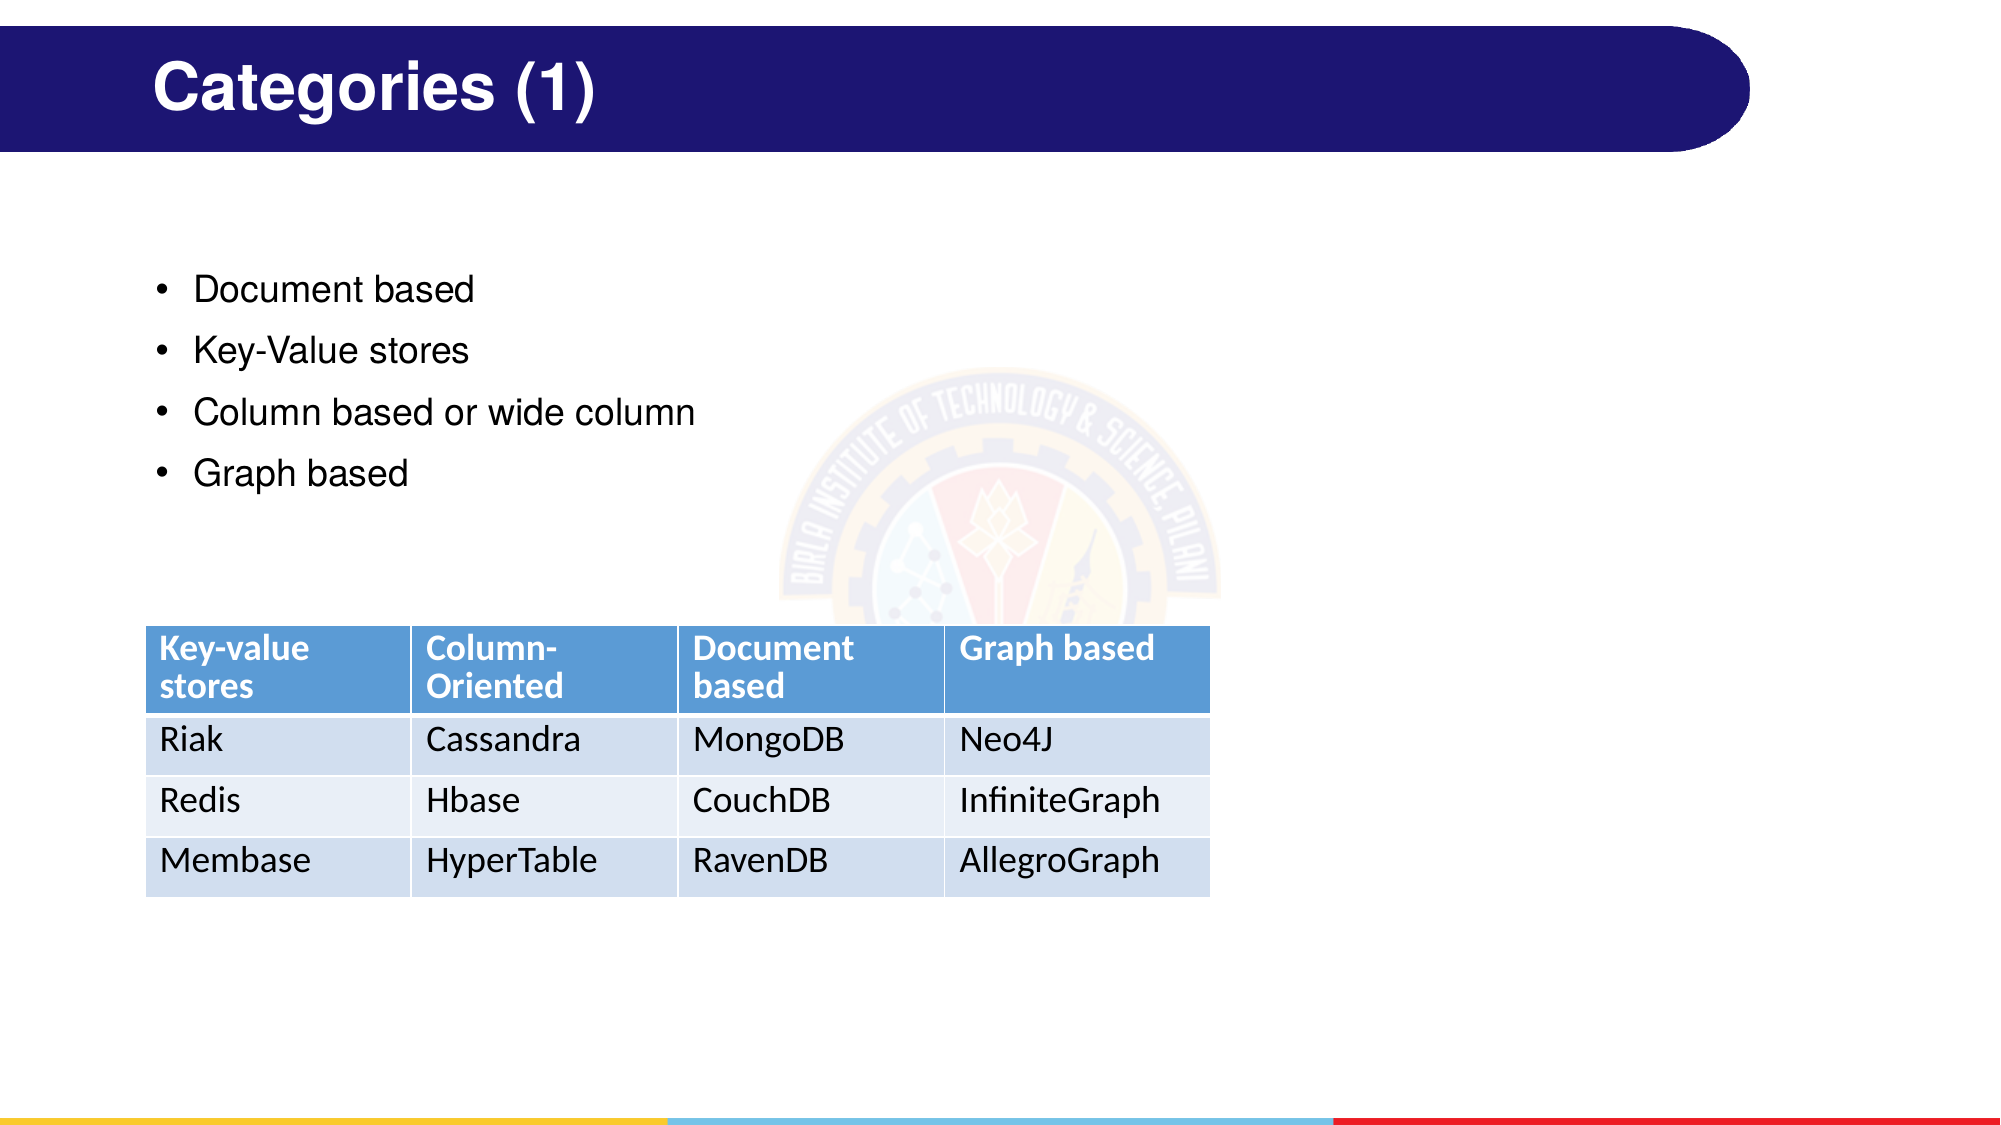

# Categories (1)

Document based
Key-Value stores
Column based or wide column
Graph based

| Key-value stores | Column-Oriented | Document based | Graph based |
| --- | --- | --- | --- |
| Riak | Cassandra | MongoDB | Neo4J |
| Redis | Hbase | CouchDB | InfiniteGraph |
| Membase | HyperTable | RavenDB | AllegroGraph |